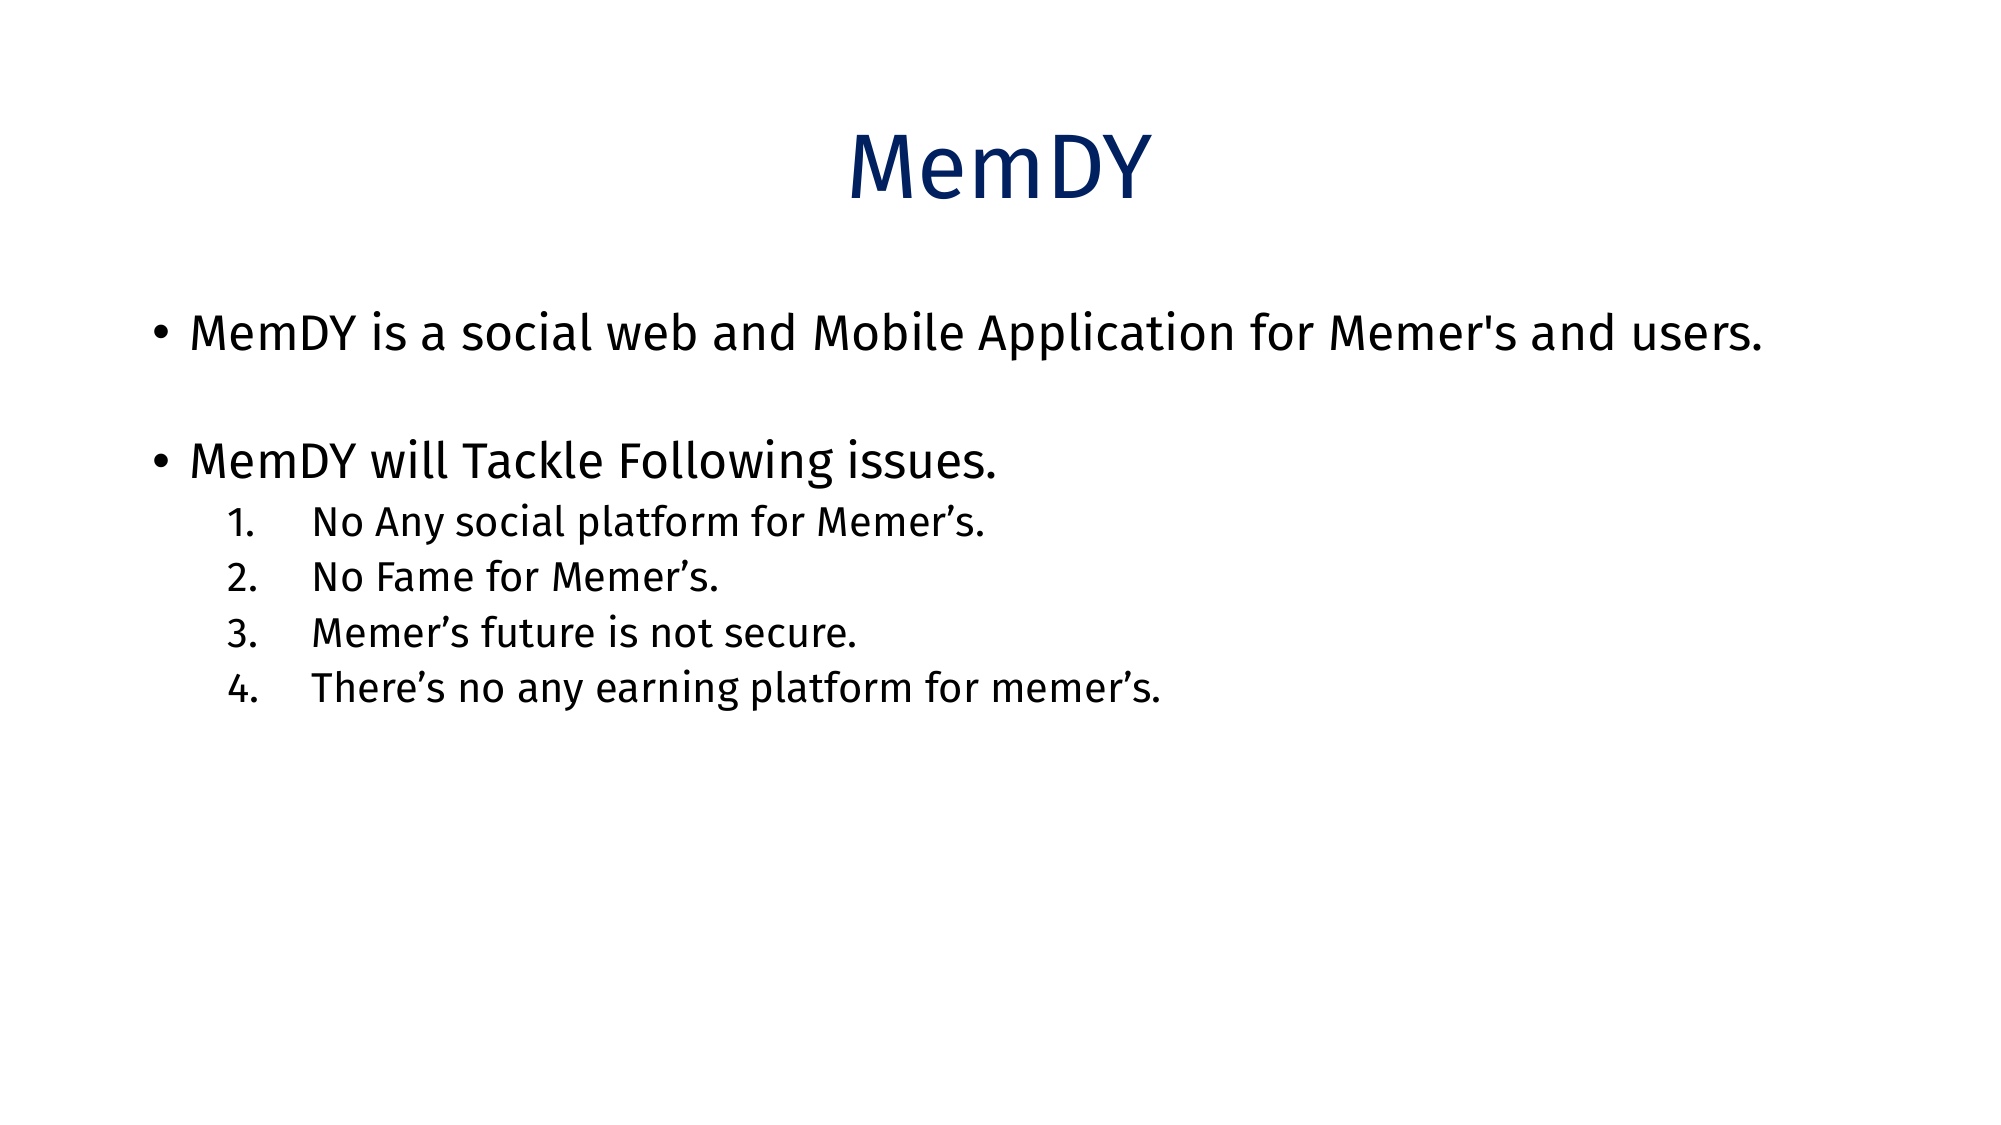

# MemDY
MemDY is a social web and Mobile Application for Memer's and users.

MemDY will Tackle Following issues.
No Any social platform for Memer’s.
No Fame for Memer’s.
Memer’s future is not secure.
There’s no any earning platform for memer’s.